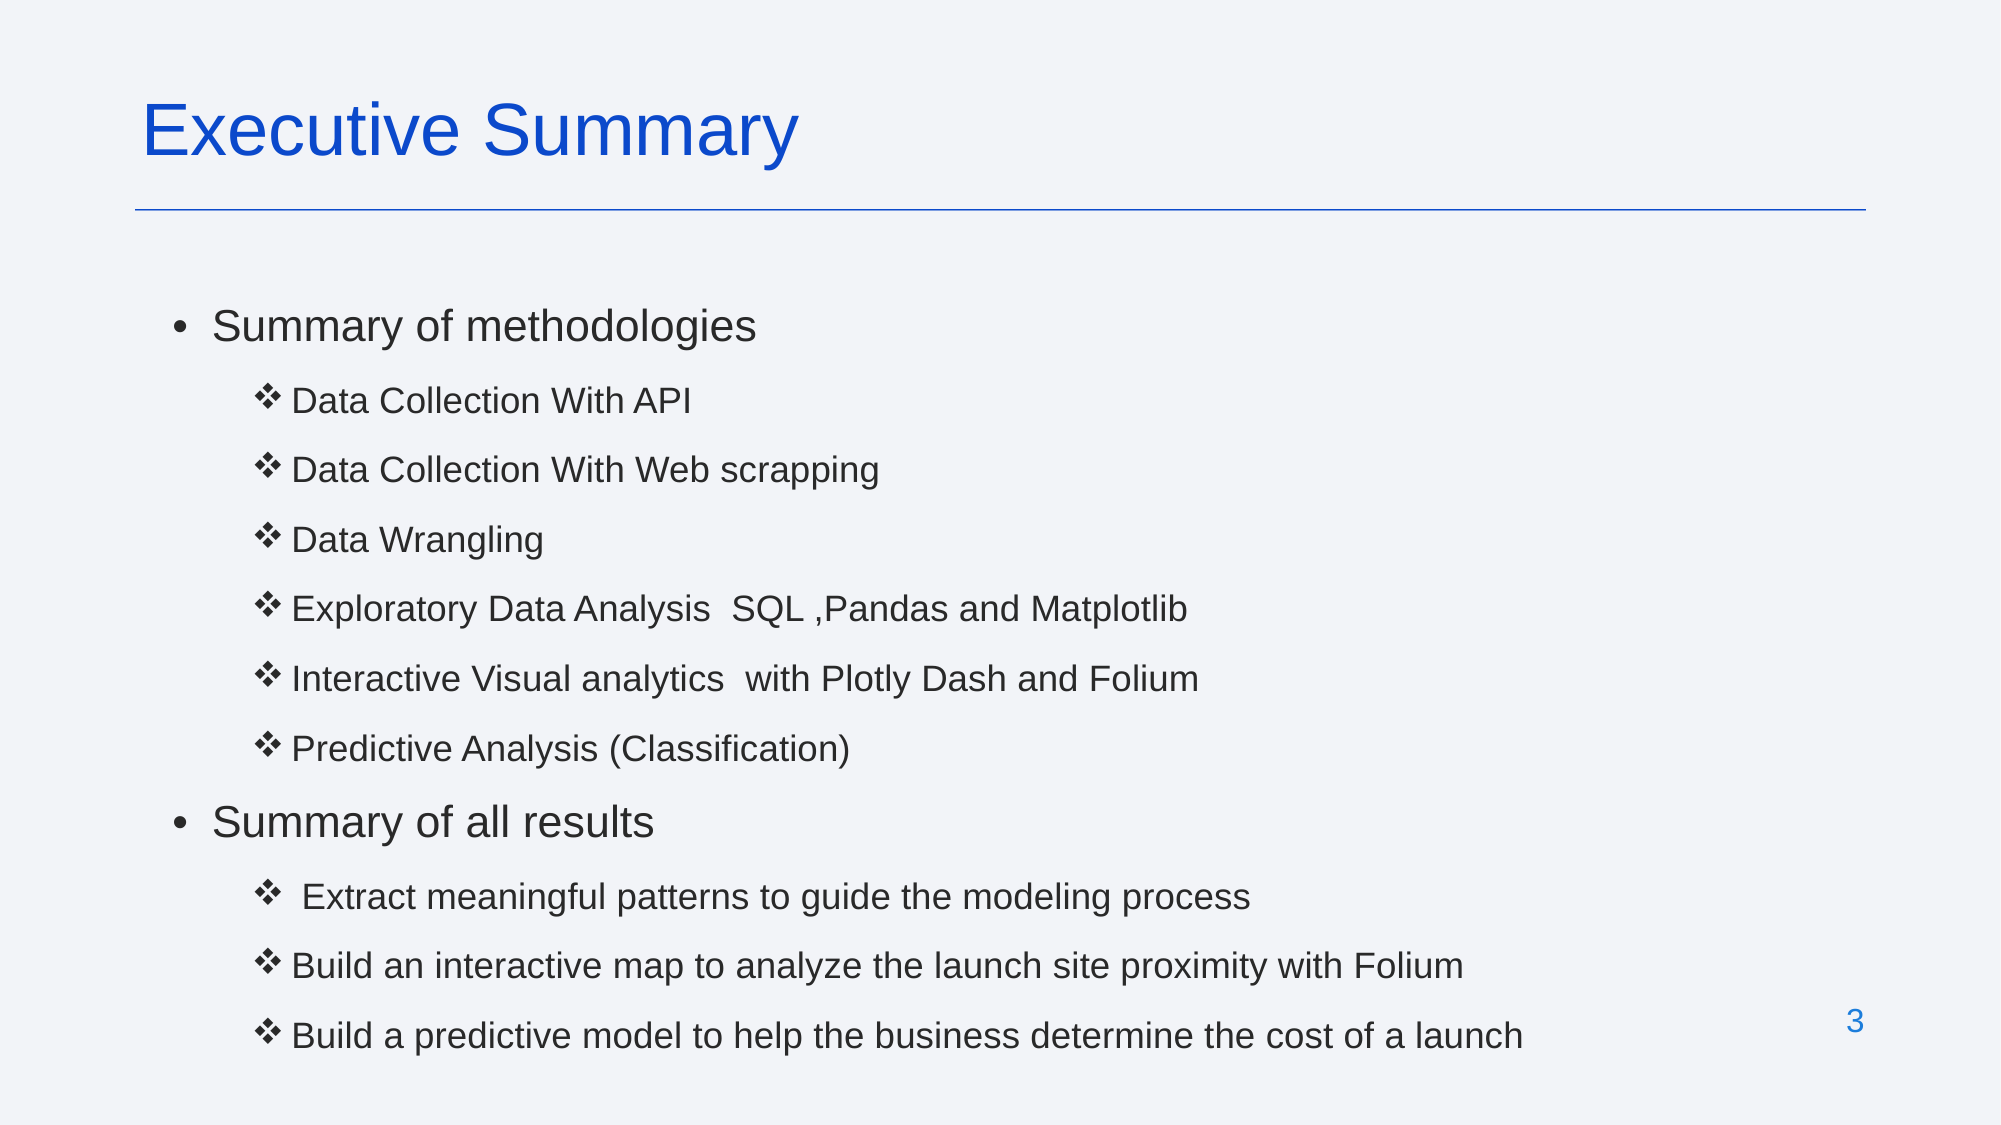

Executive Summary
Summary of methodologies
Data Collection With API
Data Collection With Web scrapping
Data Wrangling
Exploratory Data Analysis  SQL ,Pandas and Matplotlib
Interactive Visual analytics  with Plotly Dash and Folium
Predictive Analysis (Classification)
Summary of all results
 Extract meaningful patterns to guide the modeling process
Build an interactive map to analyze the launch site proximity with Folium
Build a predictive model to help the business determine the cost of a launch

3